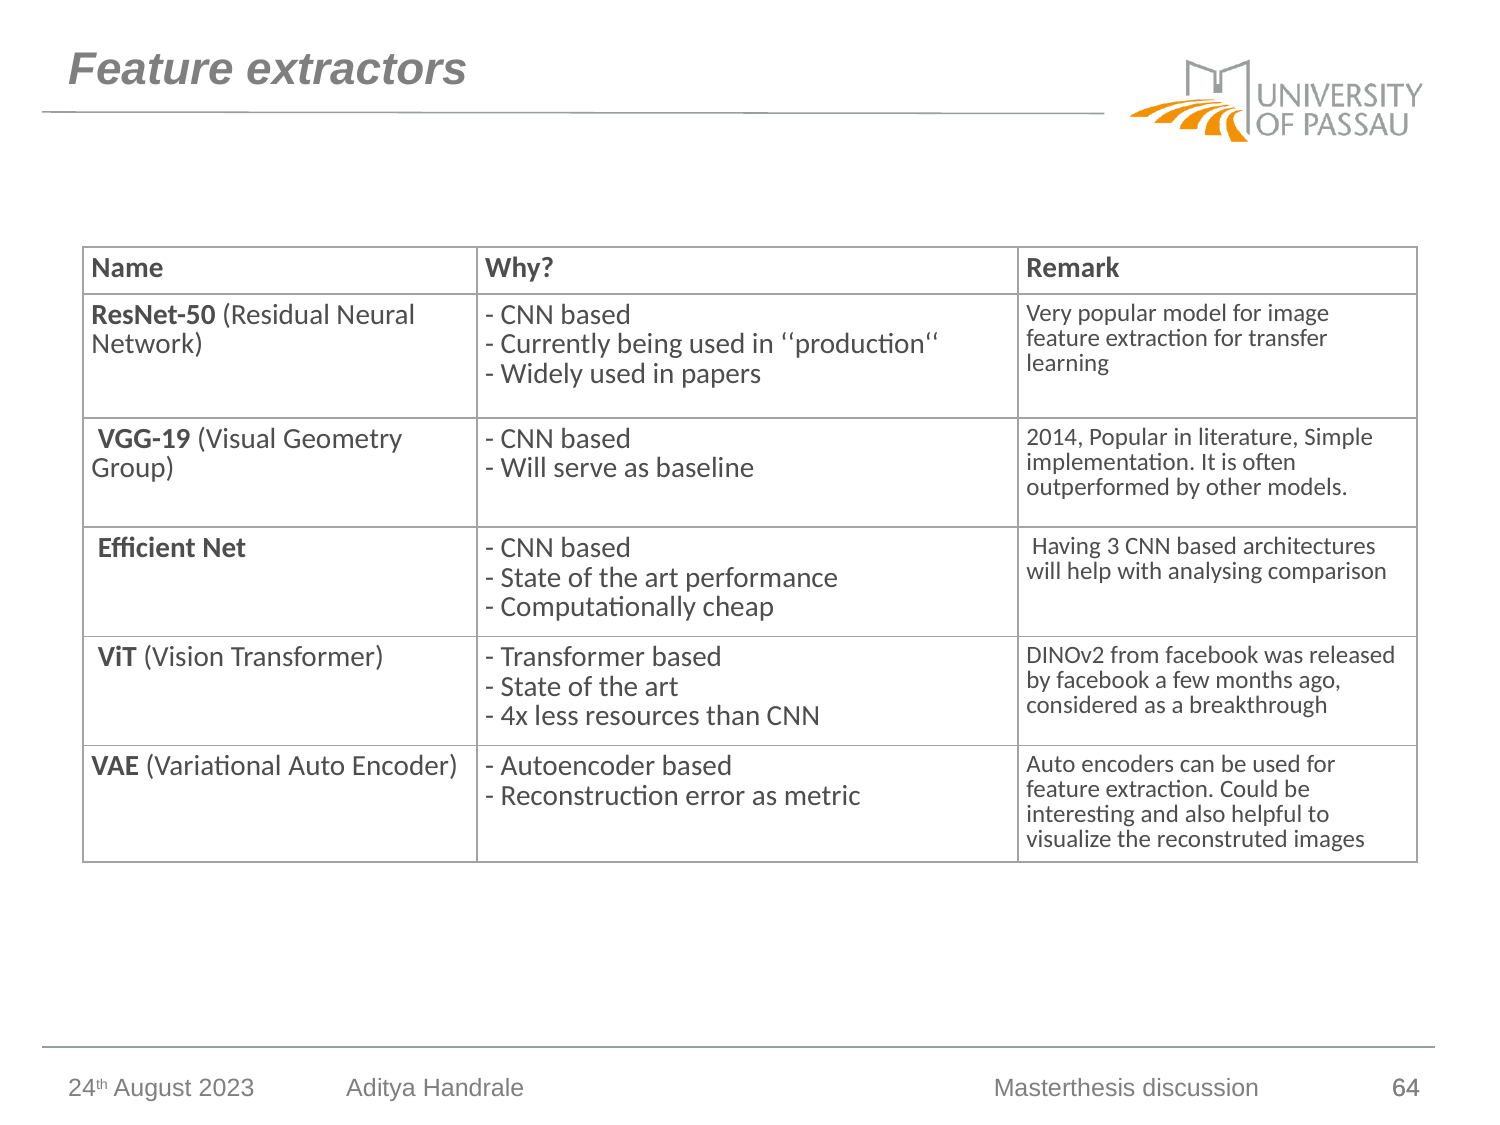

# Feature extractors
| Name | Why? | Remark |
| --- | --- | --- |
| ResNet-50 (Residual Neural Network) | - CNN based  - Currently being used in ‘‘production‘‘ - Widely used in papers | Very popular model for image feature extraction for transfer learning |
| VGG-19 (Visual Geometry Group) | - CNN based - Will serve as baseline | 2014, Popular in literature, Simple implementation. It is often outperformed by other models. |
| Efficient Net | - CNN based - State of the art performance - Computationally cheap | Having 3 CNN based architectures will help with analysing comparison |
| ViT (Vision Transformer) | - Transformer based - State of the art - 4x less resources than CNN | DINOv2 from facebook was released by facebook a few months ago, considered as a breakthrough |
| VAE (Variational Auto Encoder) | - Autoencoder based - Reconstruction error as metric | Auto encoders can be used for feature extraction. Could be interesting and also helpful to visualize the reconstruted images |

24th August 2023
Aditya Handrale
Masterthesis discussion
64
64